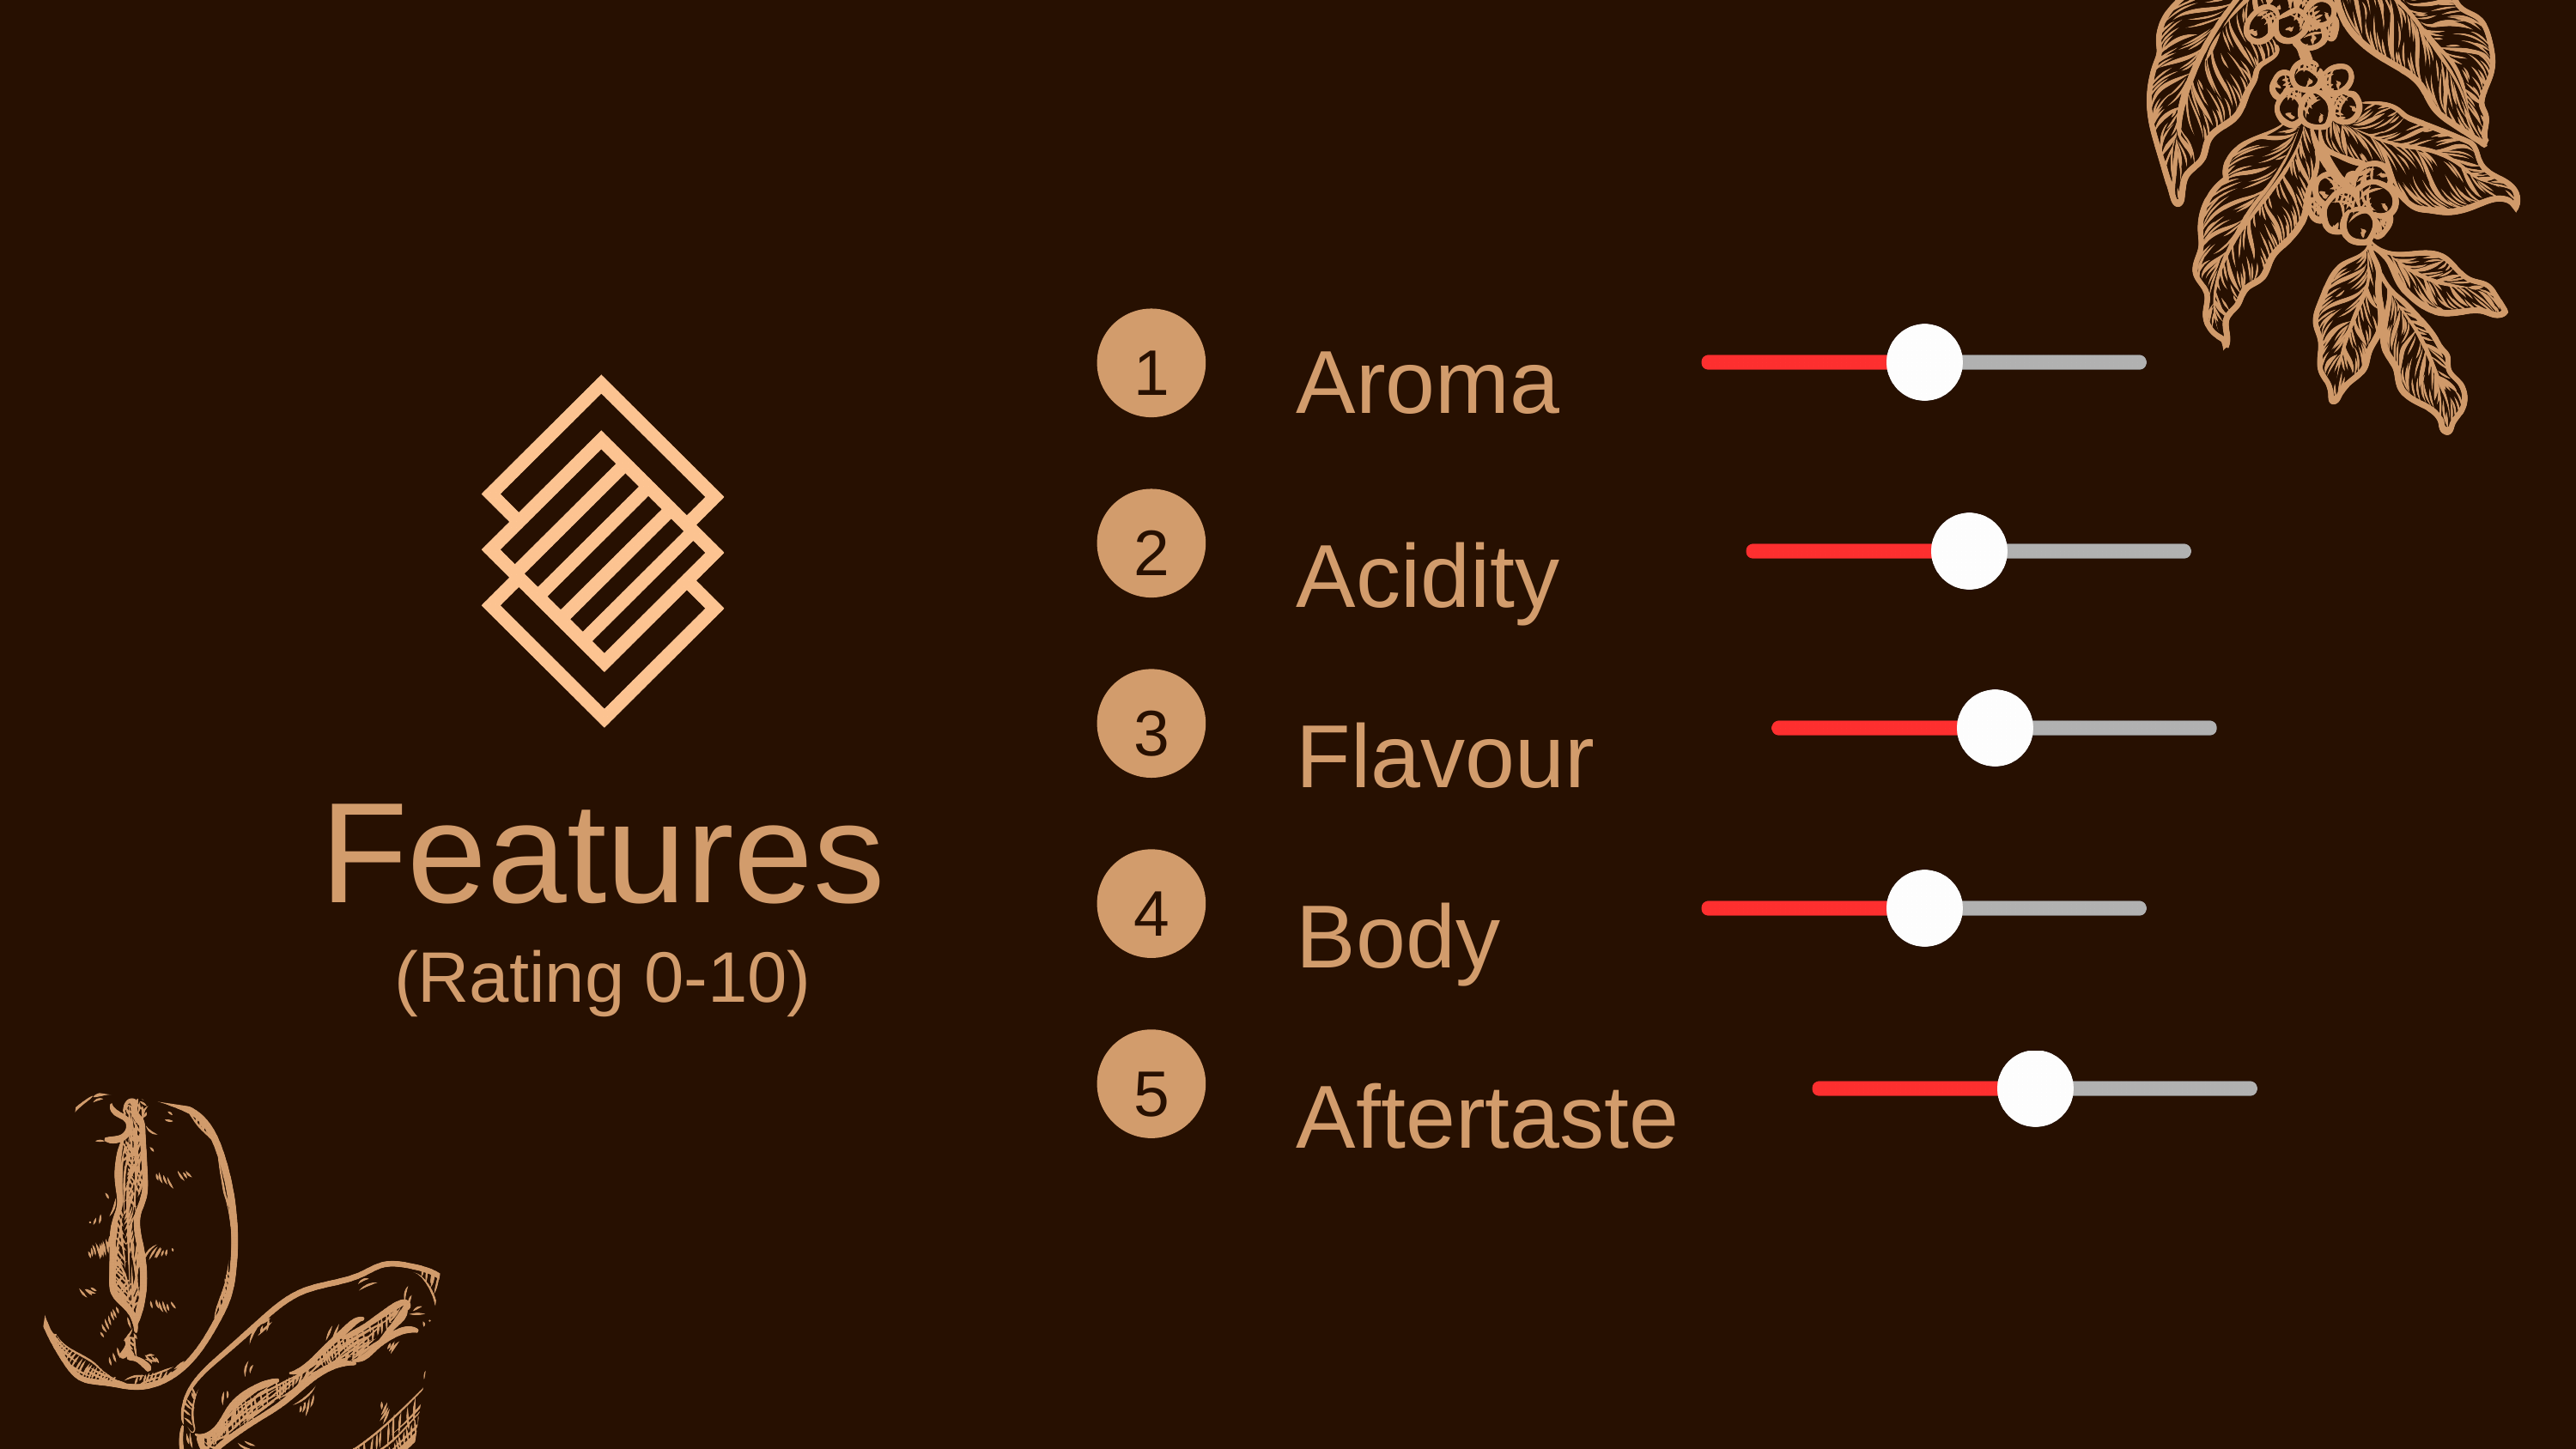

Aroma
1

Acidity
2

Flavour
3

Features
(Rating 0-10)
Body
4

Aftertaste
5